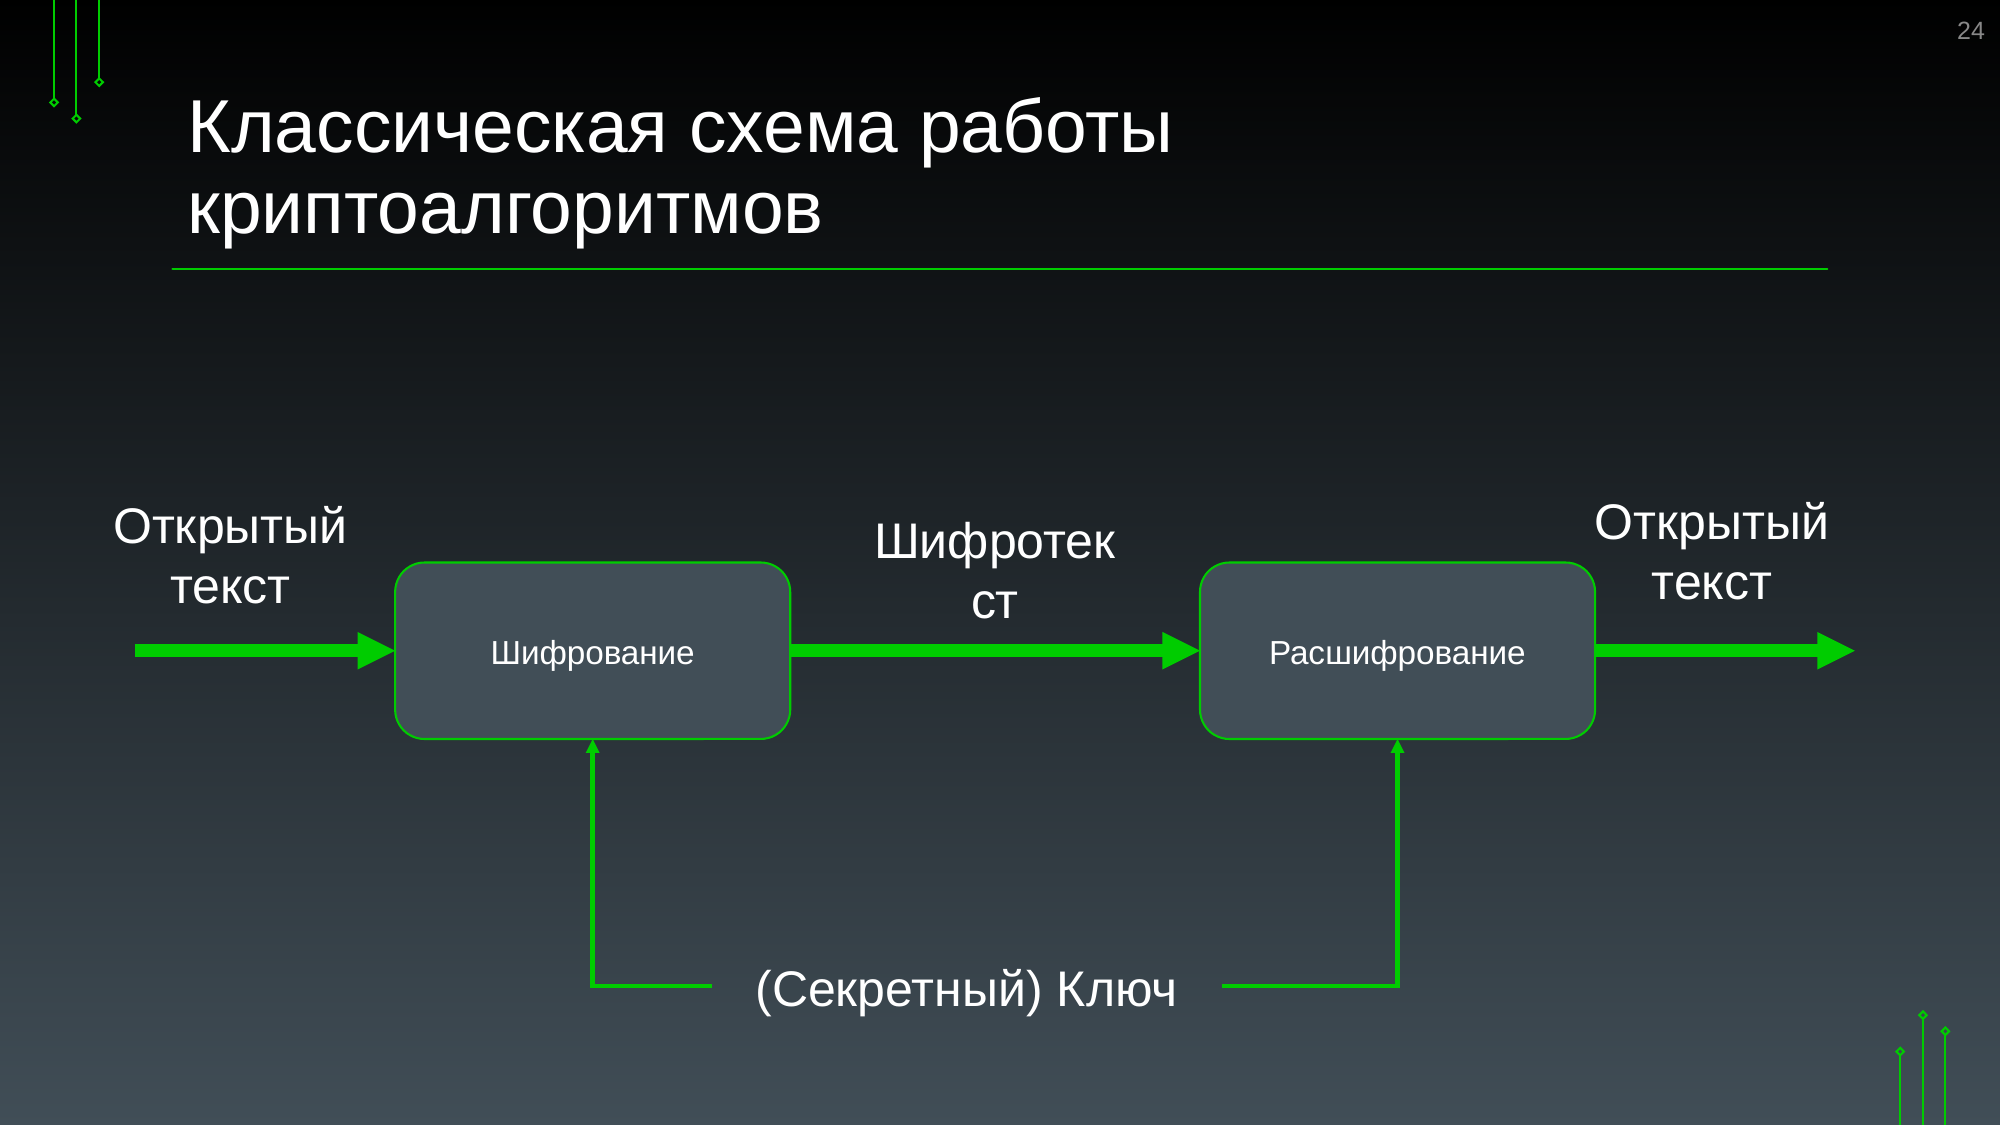

24
# Классическая схема работы криптоалгоритмов
Открытый
текст
Открытый
текст
Шифротекст
Расшифрование
Шифрование
(Секретный) Ключ